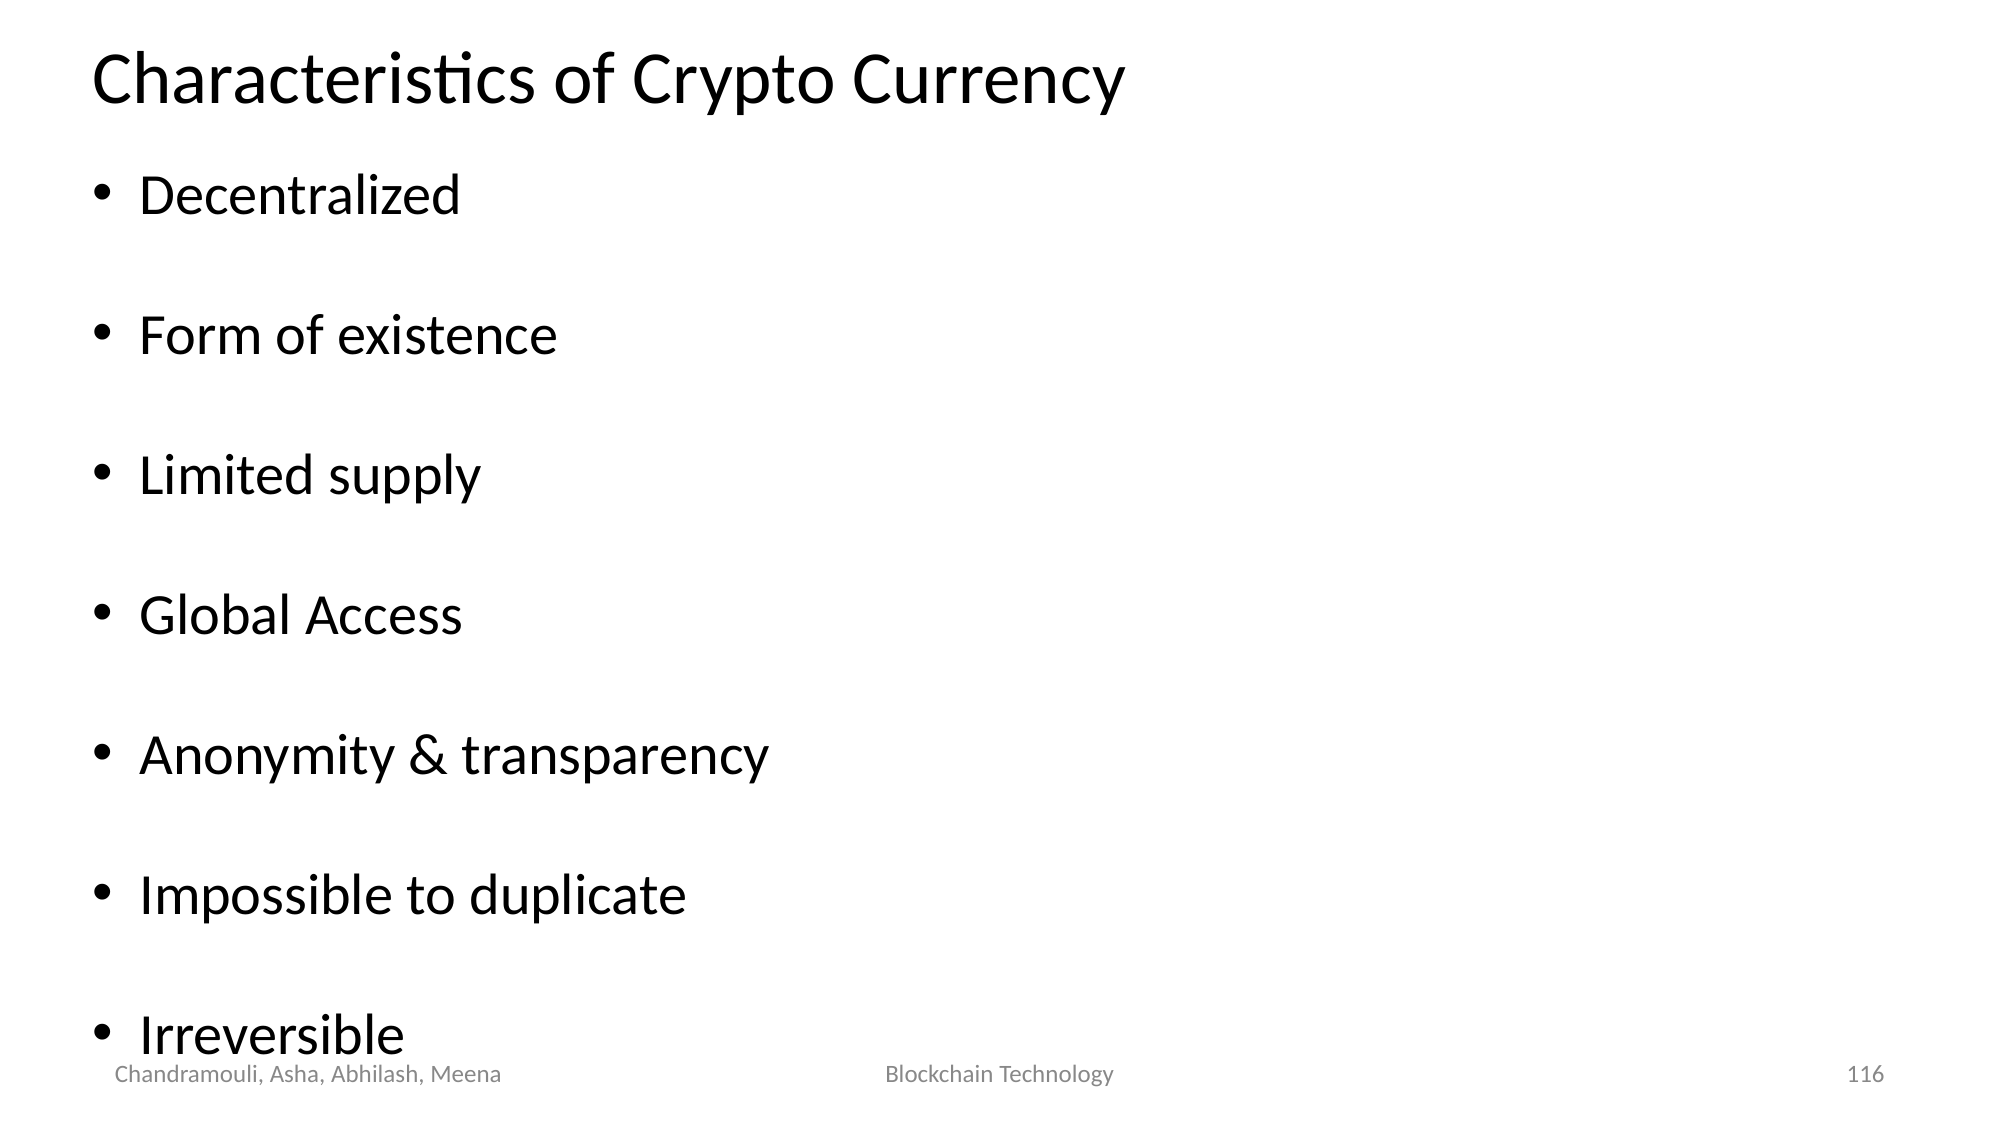

Characteristics of Crypto Currency
Decentralized

Form of existence

Limited supply

Global Access

Anonymity & transparency

Impossible to duplicate

Irreversible
Chandramouli, Asha, Abhilash, Meena
Blockchain Technology
116